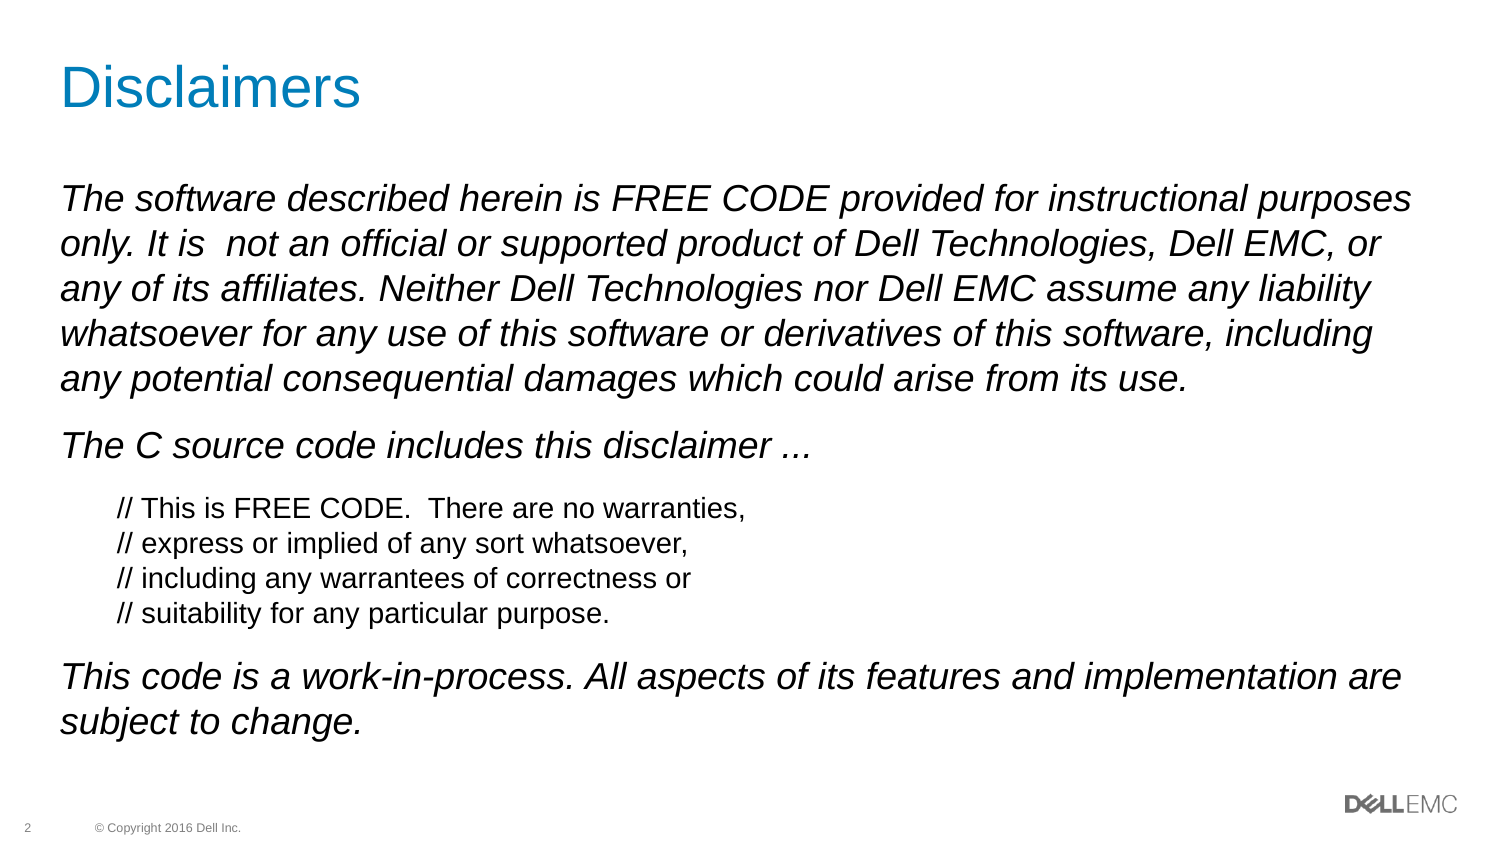

# Disclaimers
The software described herein is FREE CODE provided for instructional purposes only. It is  not an official or supported product of Dell Technologies, Dell EMC, or any of its affiliates. Neither Dell Technologies nor Dell EMC assume any liability whatsoever for any use of this software or derivatives of this software, including any potential consequential damages which could arise from its use.

The C source code includes this disclaimer ...

// This is FREE CODE.  There are no warranties,
// express or implied of any sort whatsoever,
// including any warrantees of correctness or
// suitability for any particular purpose.

This code is a work-in-process. All aspects of its features and implementation are subject to change.